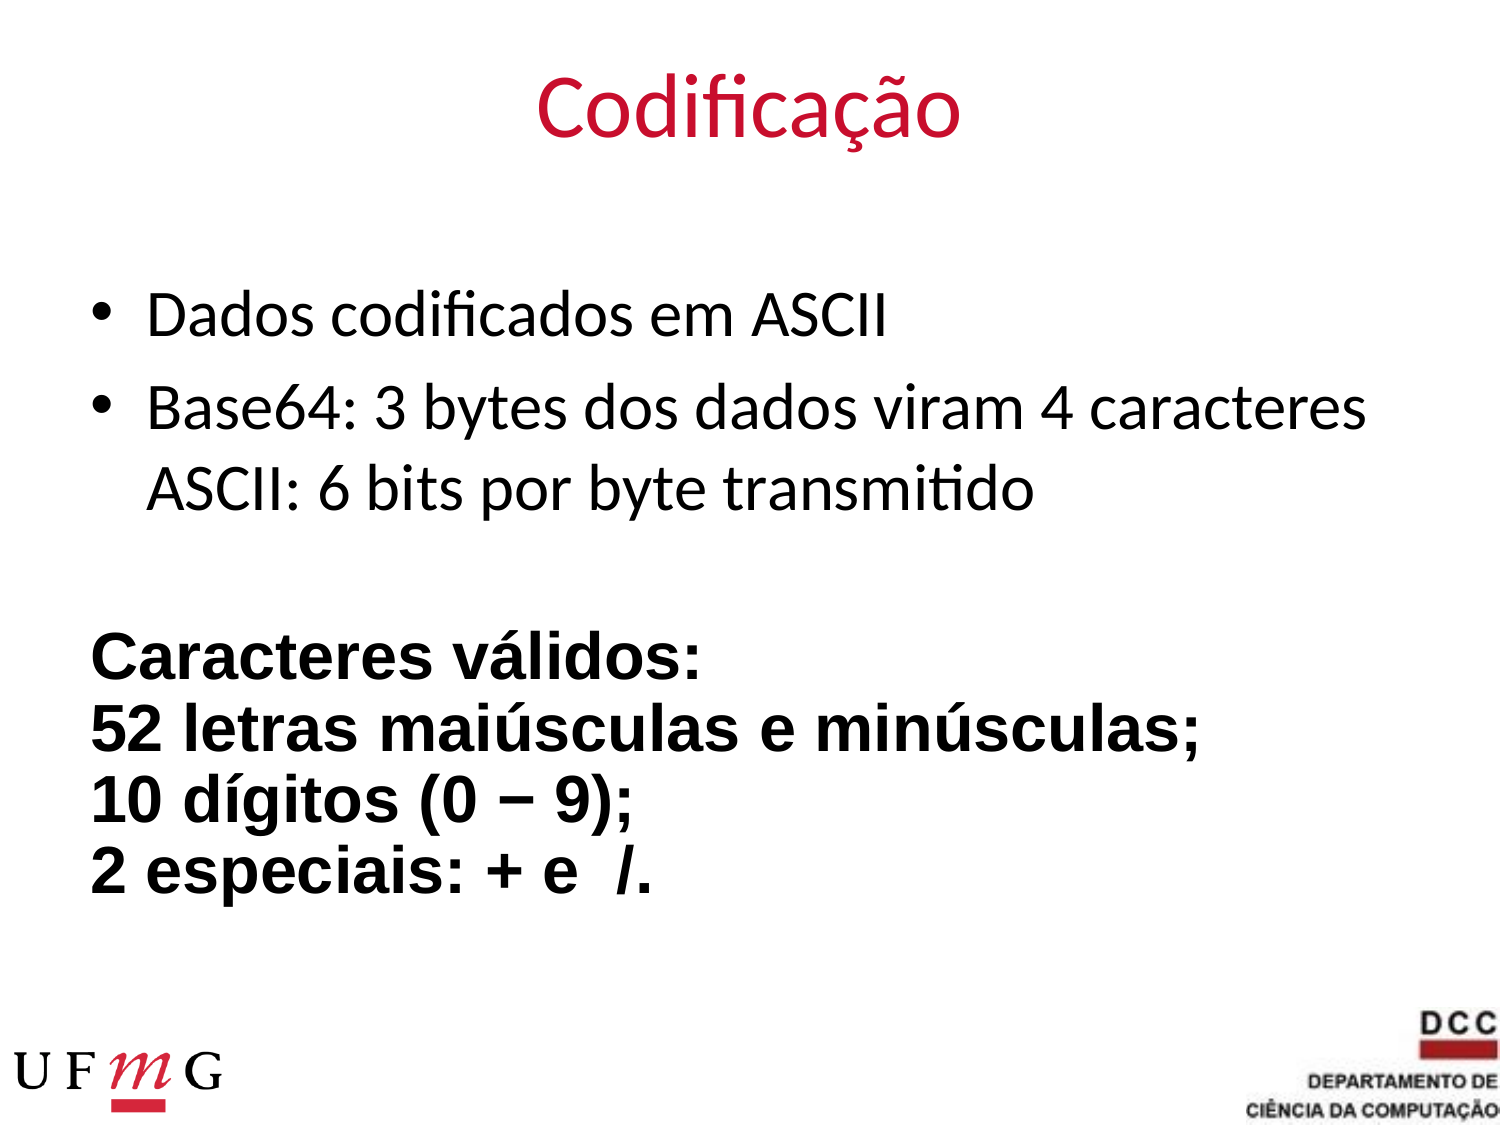

# Codificação
Dados codificados em ASCII
Base64: 3 bytes dos dados viram 4 caracteres ASCII: 6 bits por byte transmitido

Caracteres válidos:
52 letras maiúsculas e minúsculas;
10 dígitos (0 − 9);
2 especiais: + e  /.